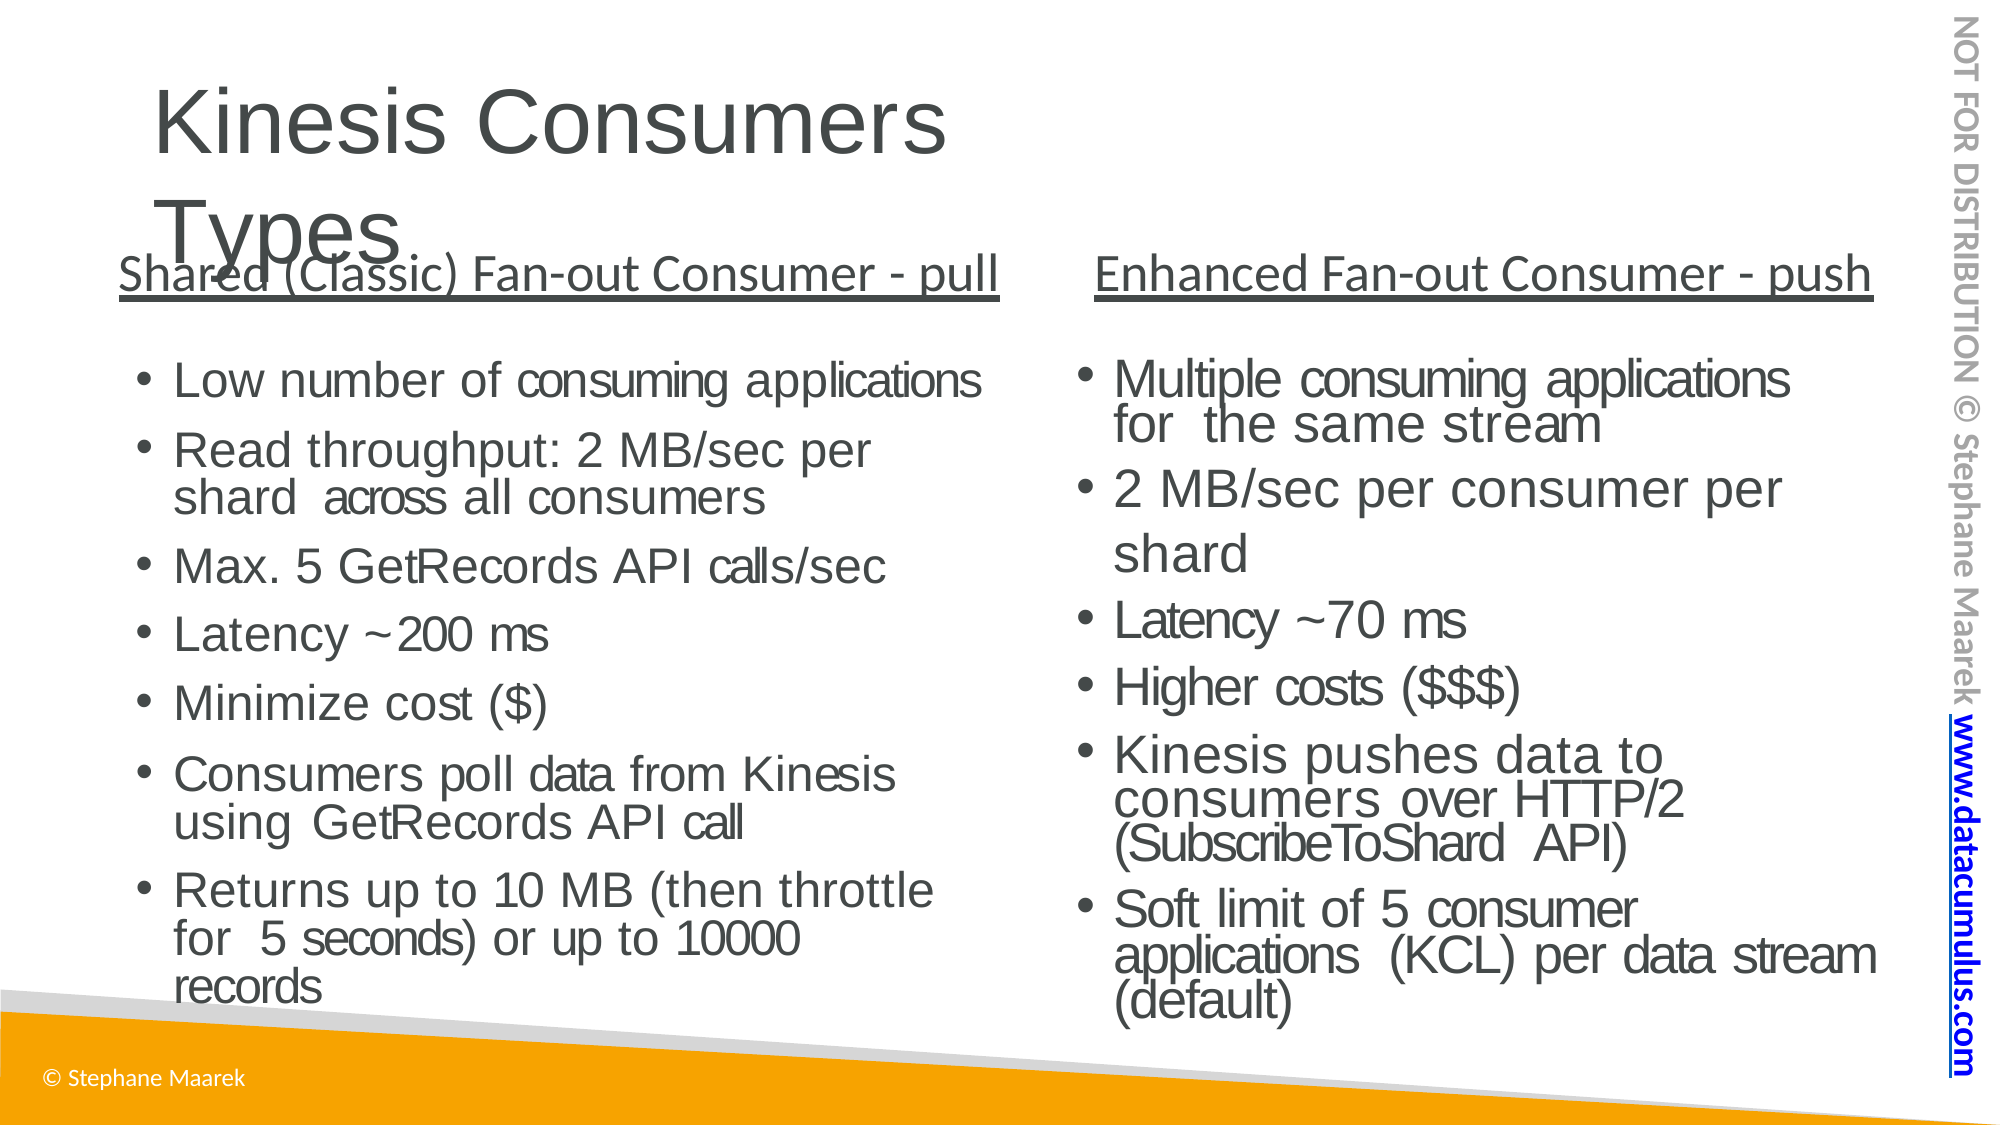

NOT FOR DISTRIBUTION © Stephane Maarek www.datacumulus.com
# Kinesis Consumers Types
Shared (Classic) Fan-out Consumer - pull
Low number of consuming applications
Read throughput: 2 MB/sec per shard  across all consumers
Max. 5 GetRecords API calls/sec
Latency ~200 ms
Minimize cost ($)
Consumers poll data from Kinesis using  GetRecords API call
Returns up to 10 MB (then throttle for  5 seconds) or up to 10000 records
Enhanced Fan-out Consumer - push
Multiple consuming applications for  the same stream
2 MB/sec per consumer per shard
Latency ~70 ms
Higher costs ($$$)
Kinesis pushes data to consumers  over HTTP/2 (SubscribeToShard  API)
Soft limit of 5 consumer applications  (KCL) per data stream (default)
© Stephane Maarek